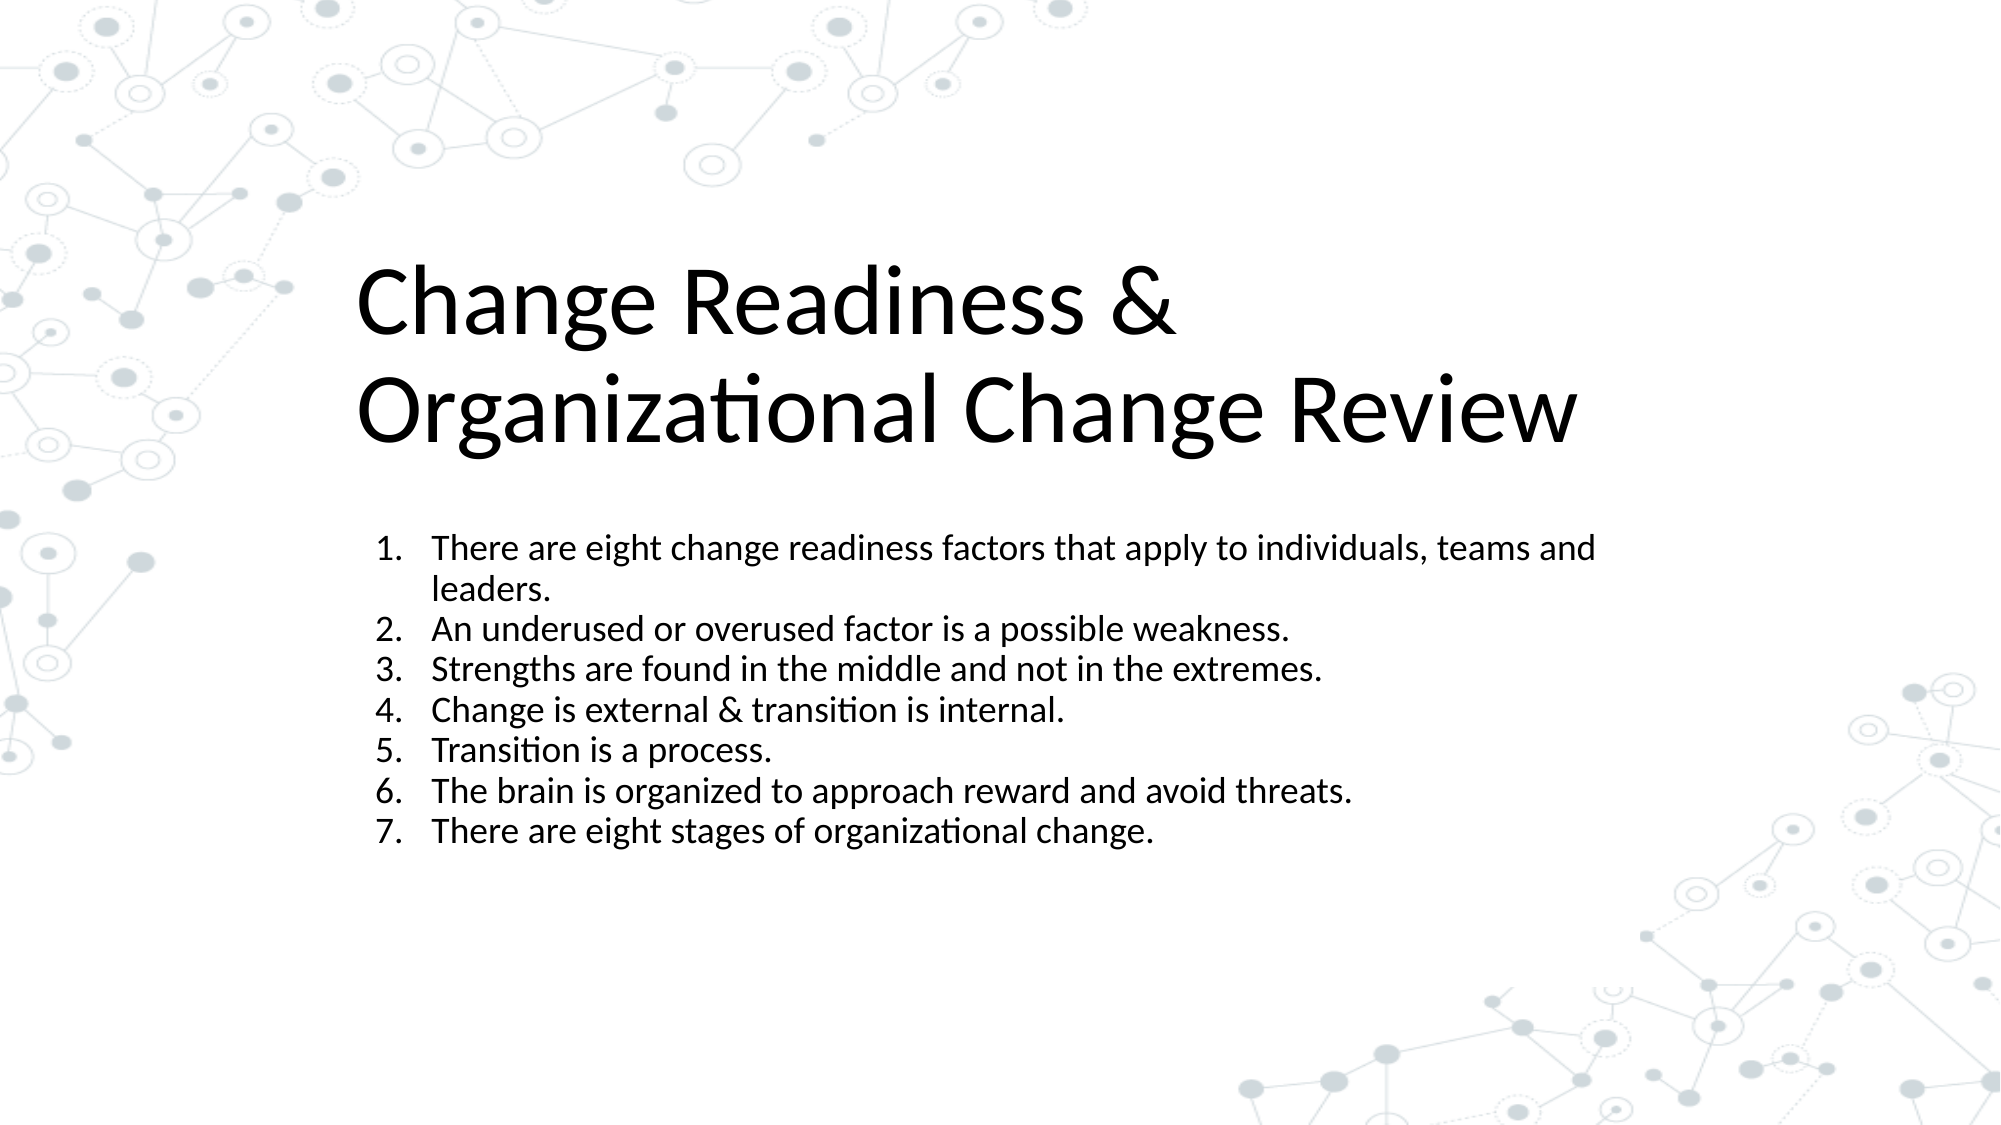

# Change Readiness & Organizational Change Review
There are eight change readiness factors that apply to individuals, teams and leaders.
An underused or overused factor is a possible weakness.
Strengths are found in the middle and not in the extremes.
Change is external & transition is internal.
Transition is a process.
The brain is organized to approach reward and avoid threats.
There are eight stages of organizational change.